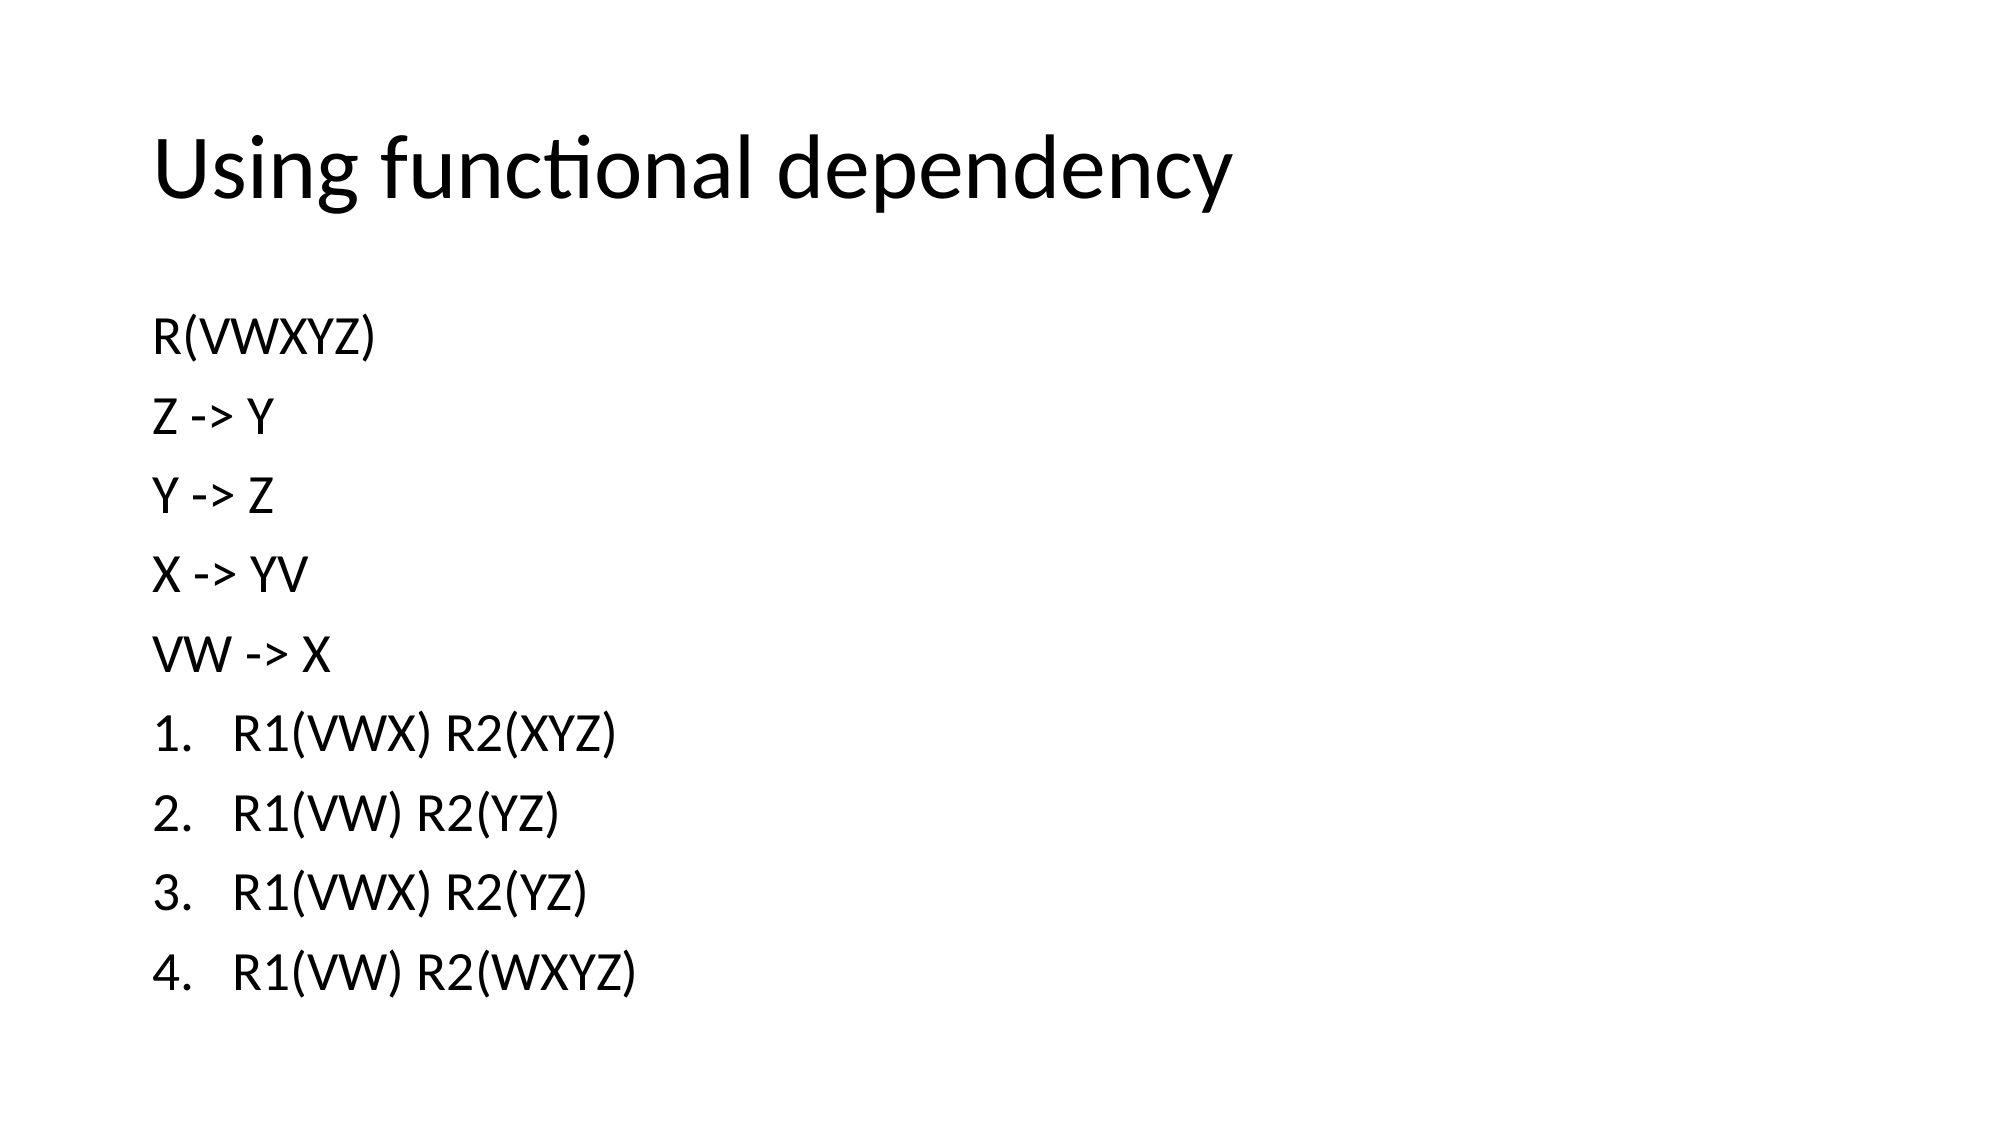

# Using functional dependency
R(VWXYZ)
Z -> Y
Y -> Z
X -> YV
VW -> X
R1(VWX) R2(XYZ)
R1(VW) R2(YZ)
R1(VWX) R2(YZ)
R1(VW) R2(WXYZ)